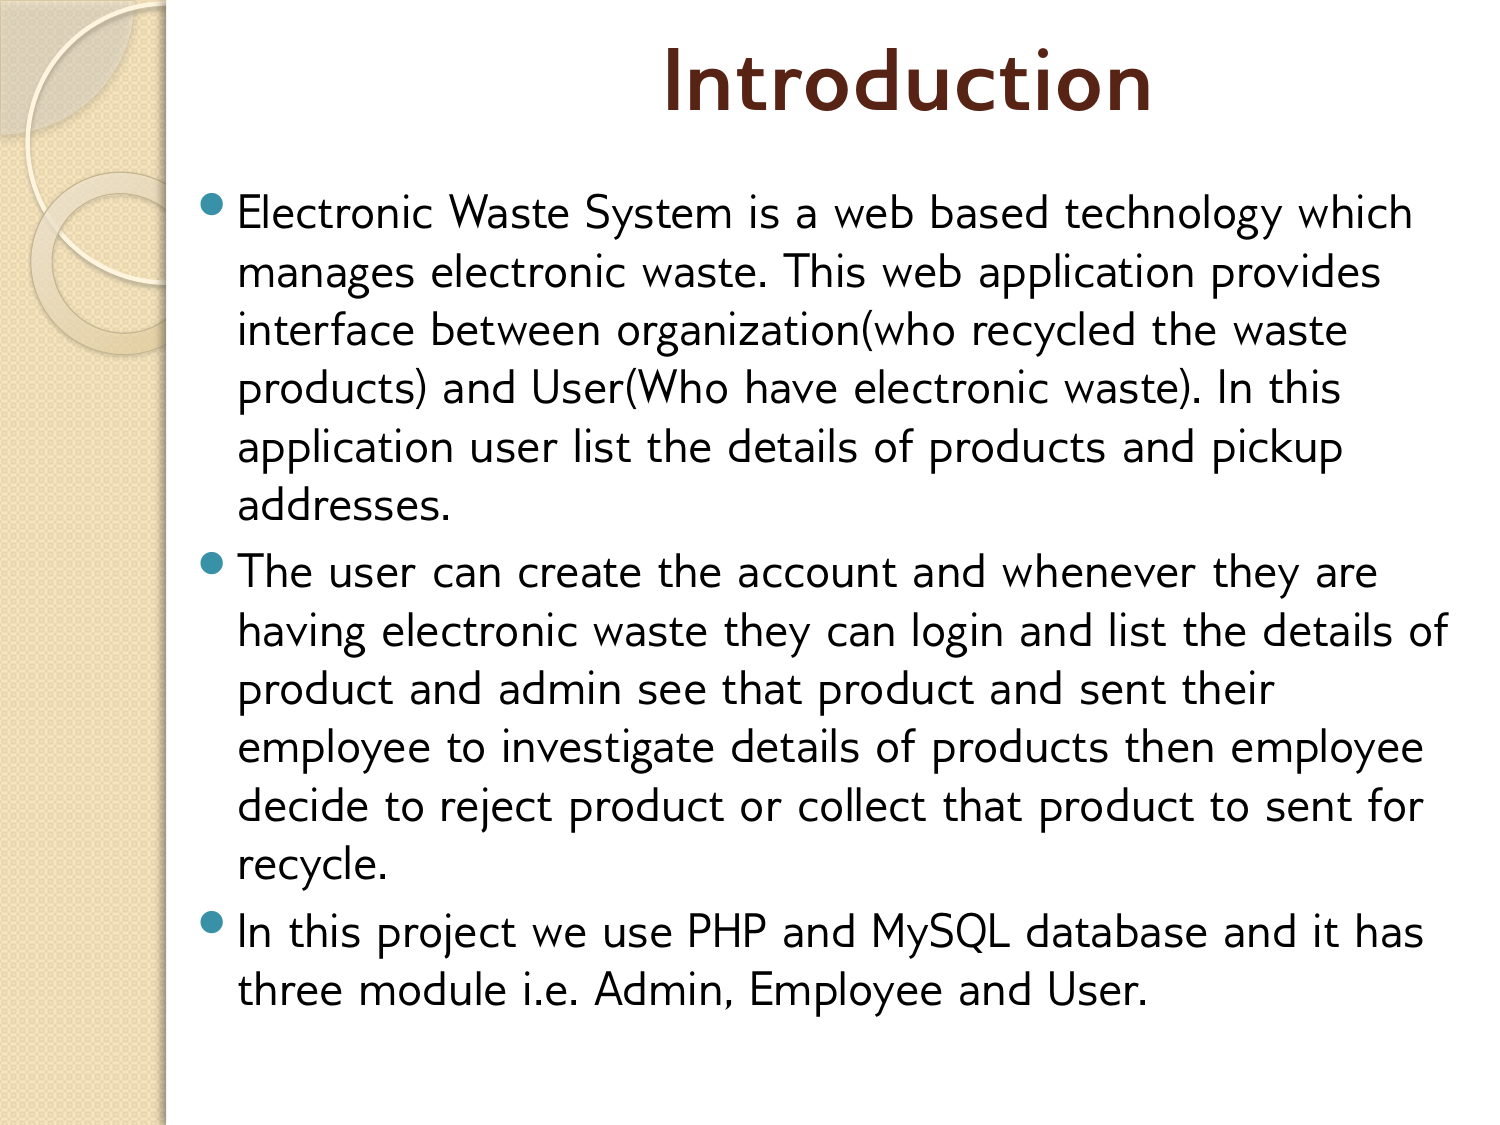

# Introduction
Electronic Waste System is a web based technology which manages electronic waste. This web application provides interface between organization(who recycled the waste products) and User(Who have electronic waste). In this application user list the details of products and pickup addresses.
The user can create the account and whenever they are having electronic waste they can login and list the details of product and admin see that product and sent their employee to investigate details of products then employee decide to reject product or collect that product to sent for recycle.
In this project we use PHP and MySQL database and it has three module i.e. Admin, Employee and User.